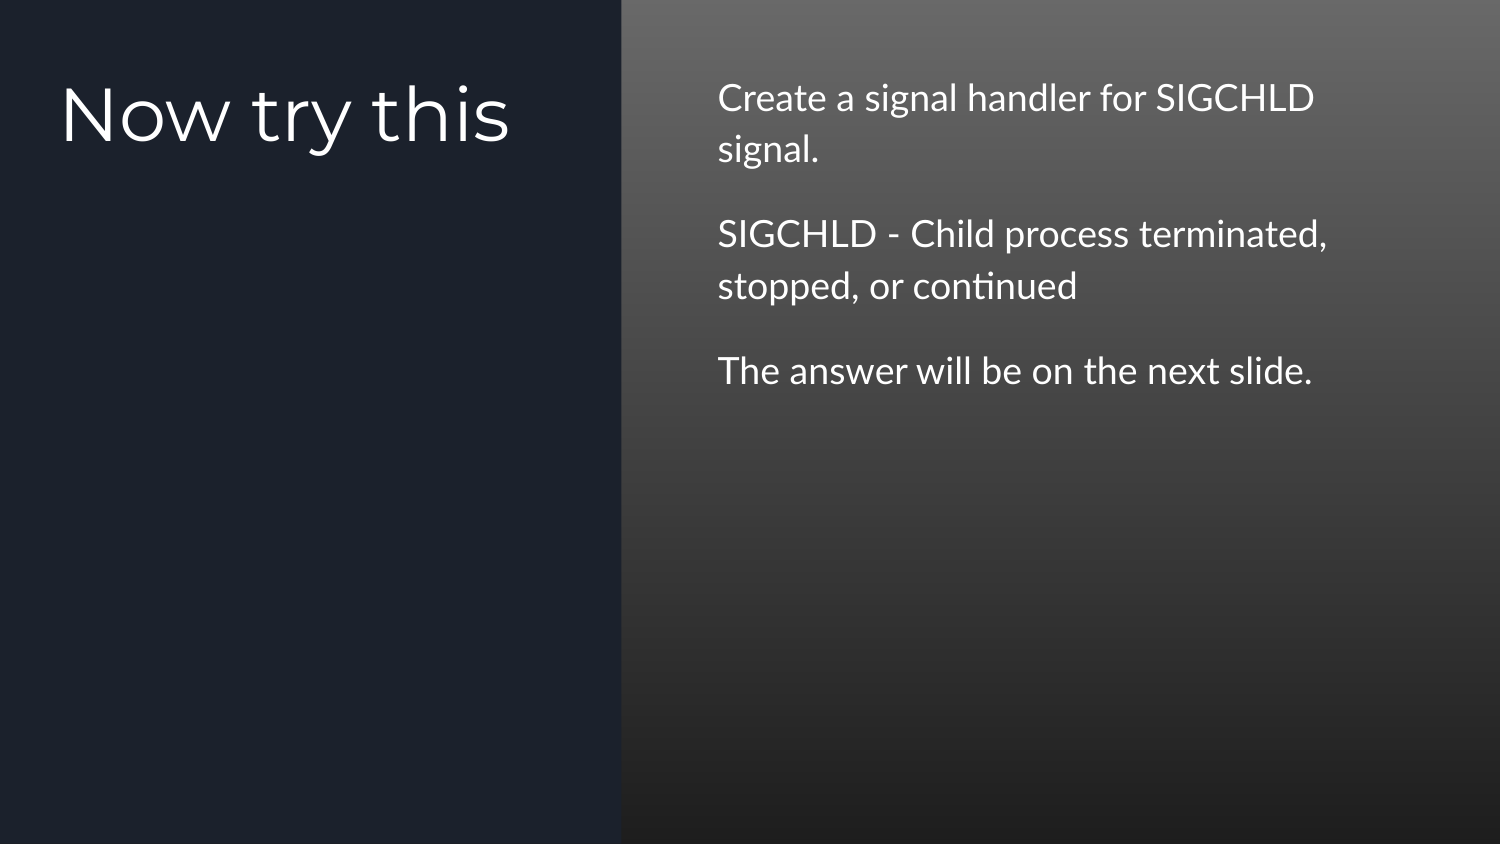

# Now try this
Create a signal handler for SIGCHLD signal.
SIGCHLD - Child process terminated, stopped, or continued
The answer will be on the next slide.